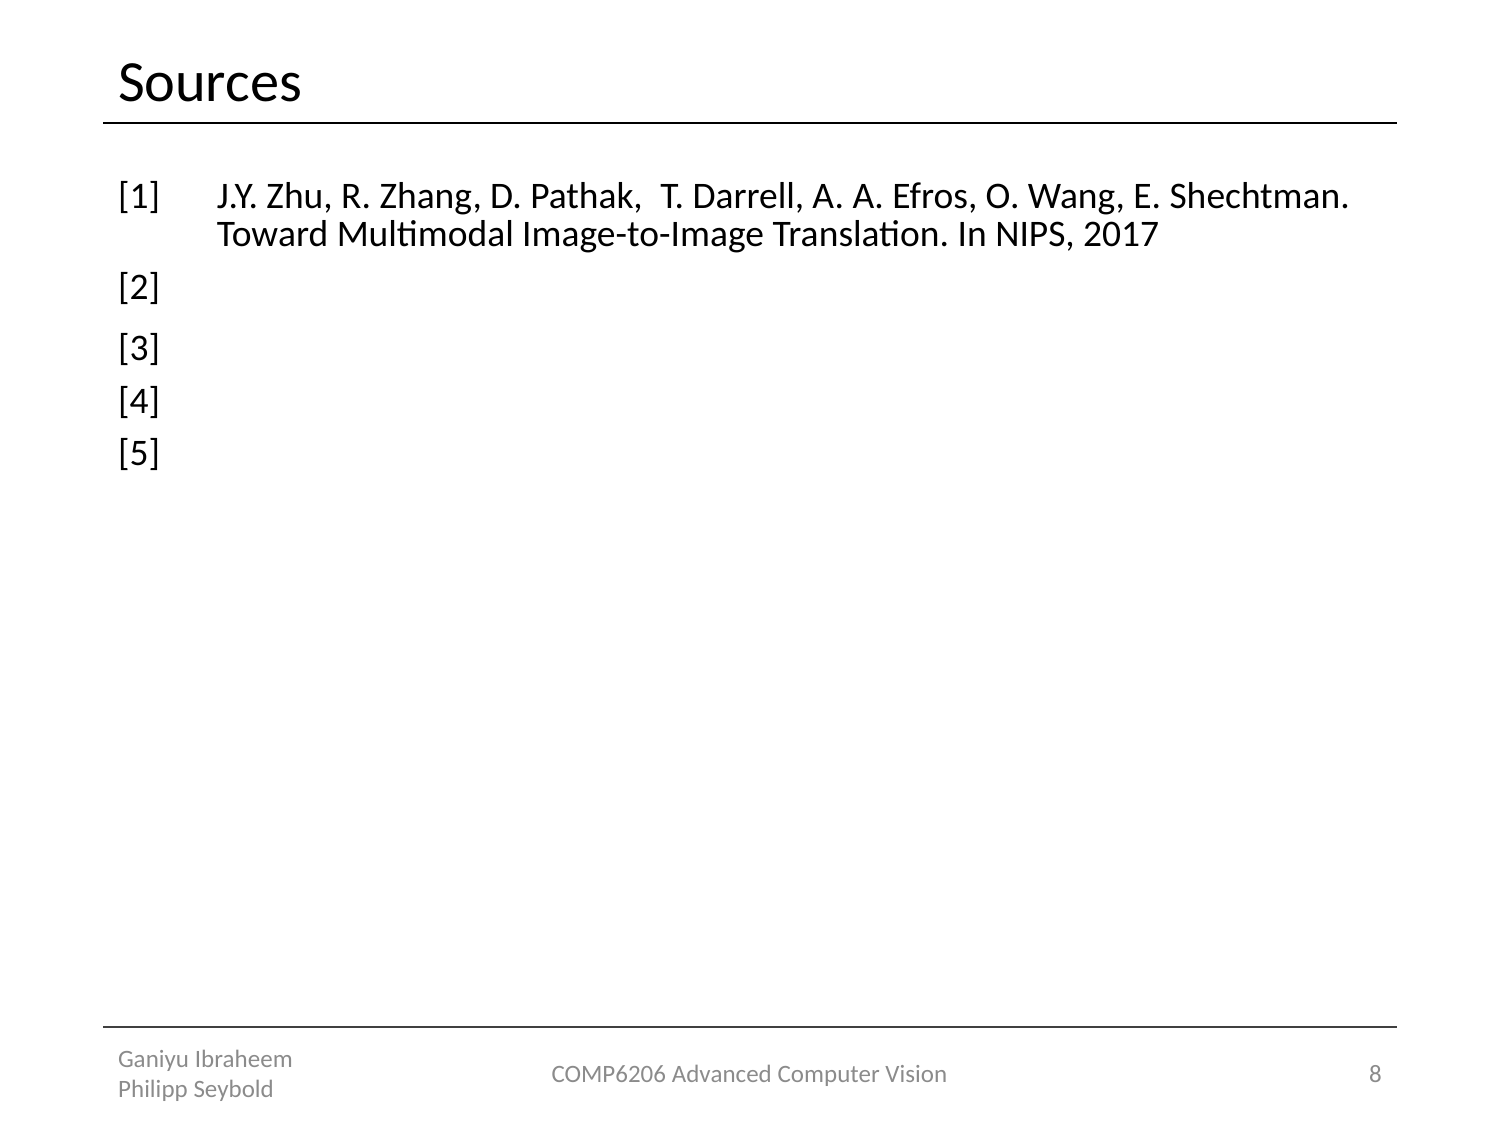

# Sources
| [1] | J.Y. Zhu, R. Zhang, D. Pathak,  T. Darrell, A. A. Efros, O. Wang, E. Shechtman. Toward Multimodal Image-to-Image Translation. In NIPS, 2017 |
| --- | --- |
| [2] |  |
| [3] |  |
| [4] |  |
| [5] |  |
Ganiyu Ibraheem   Philipp Seybold
COMP6206 Advanced Computer Vision
8